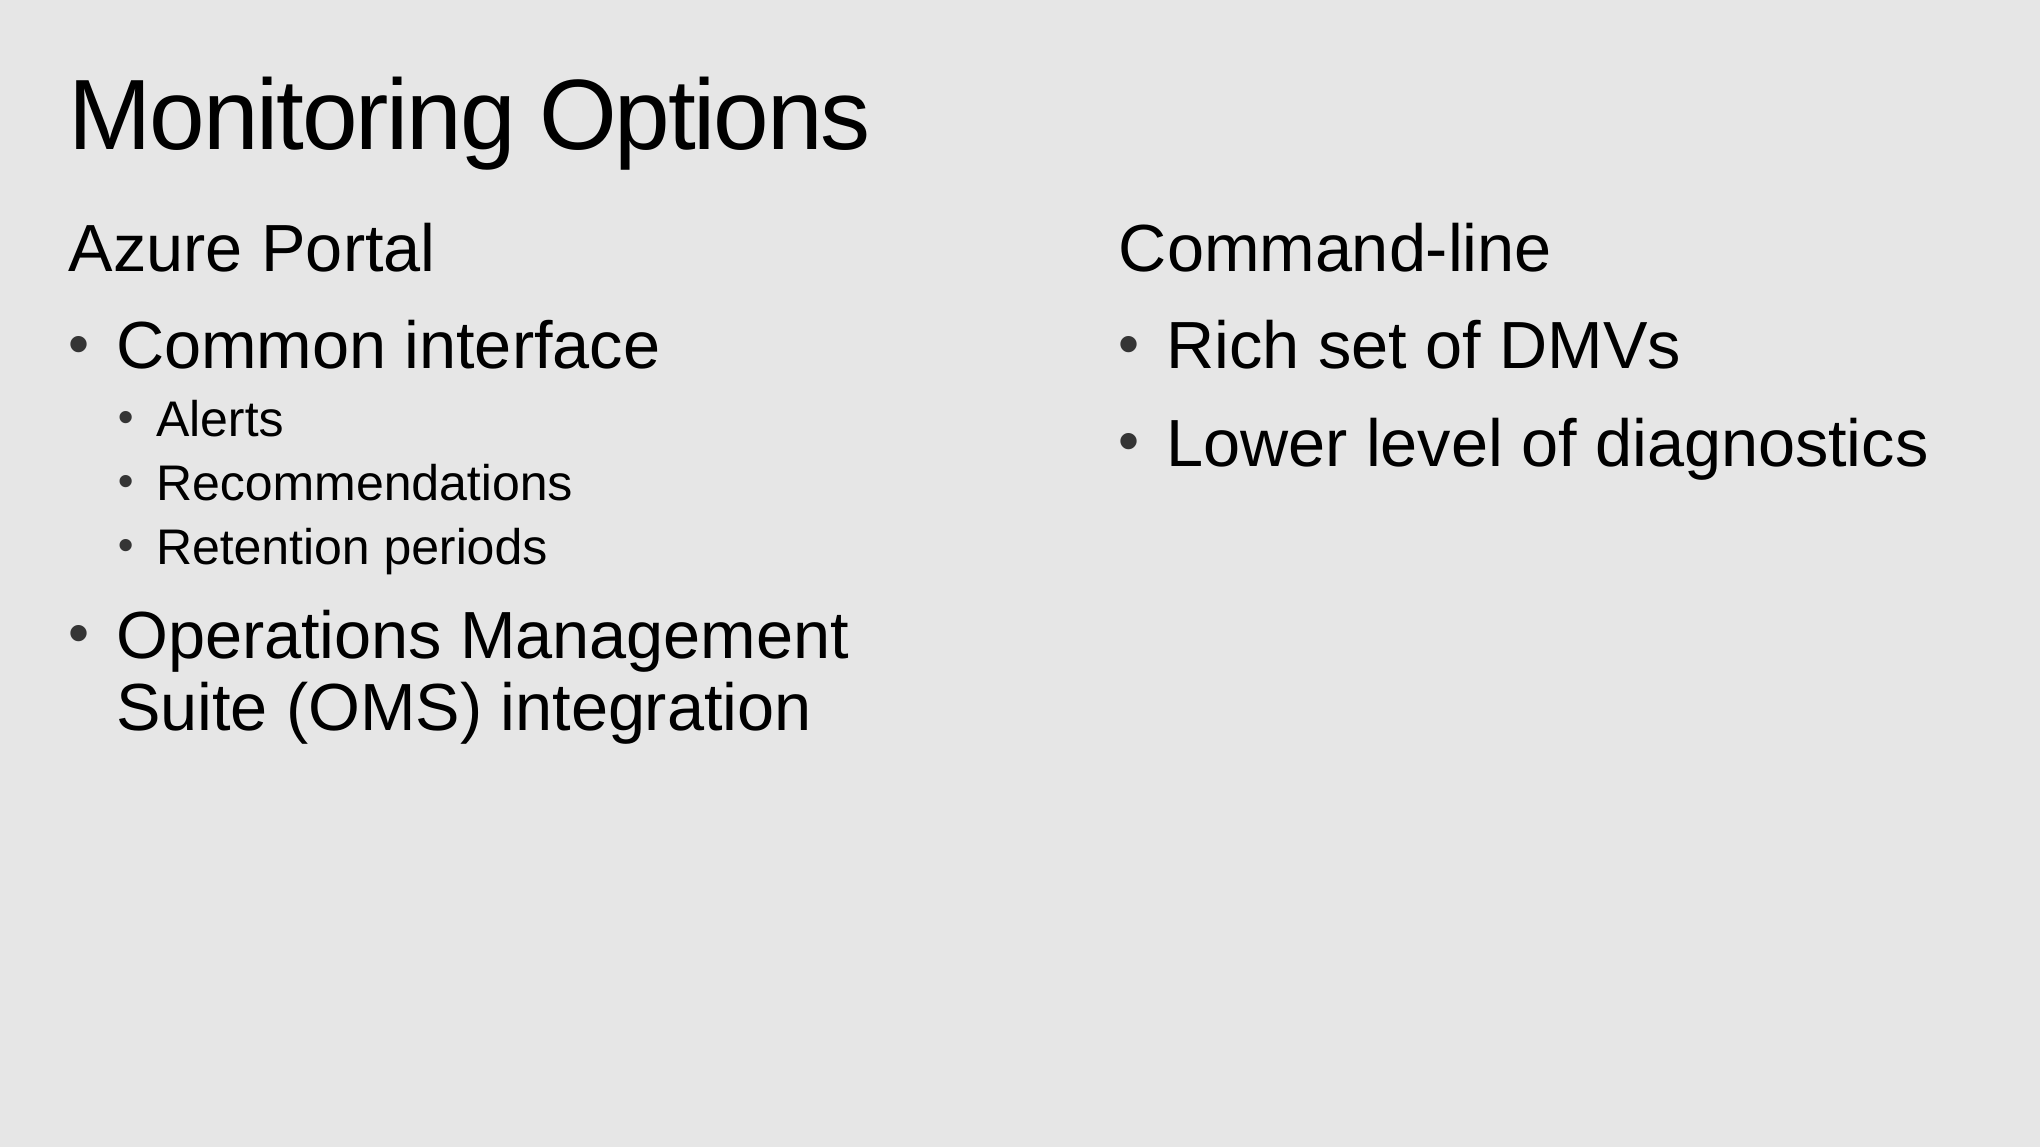

# Monitoring Options
Azure Portal
Common interface
Alerts
Recommendations
Retention periods
Operations Management Suite (OMS) integration
Command-line
Rich set of DMVs
Lower level of diagnostics